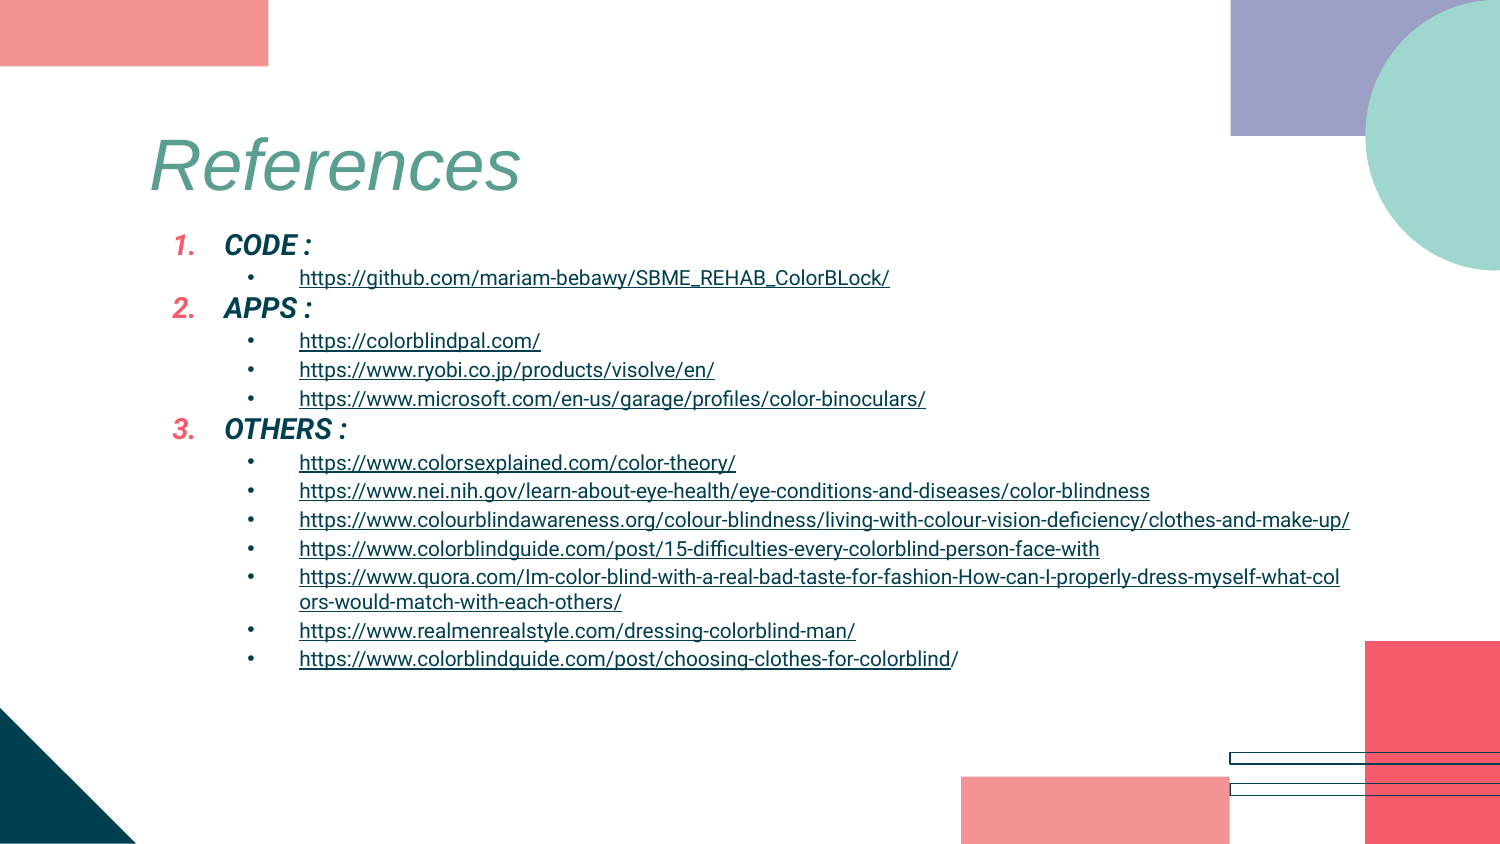

# References
CODE :
https://github.com/mariam-bebawy/SBME_REHAB_ColorBLock/
APPS :
https://colorblindpal.com/
https://www.ryobi.co.jp/products/visolve/en/
https://www.microsoft.com/en-us/garage/profiles/color-binoculars/
OTHERS :
https://www.colorsexplained.com/color-theory/
https://www.nei.nih.gov/learn-about-eye-health/eye-conditions-and-diseases/color-blindness
https://www.colourblindawareness.org/colour-blindness/living-with-colour-vision-deficiency/clothes-and-make-up/
https://www.colorblindguide.com/post/15-difficulties-every-colorblind-person-face-with
https://www.quora.com/Im-color-blind-with-a-real-bad-taste-for-fashion-How-can-I-properly-dress-myself-what-colors-would-match-with-each-others/
https://www.realmenrealstyle.com/dressing-colorblind-man/
https://www.colorblindguide.com/post/choosing-clothes-for-colorblind/